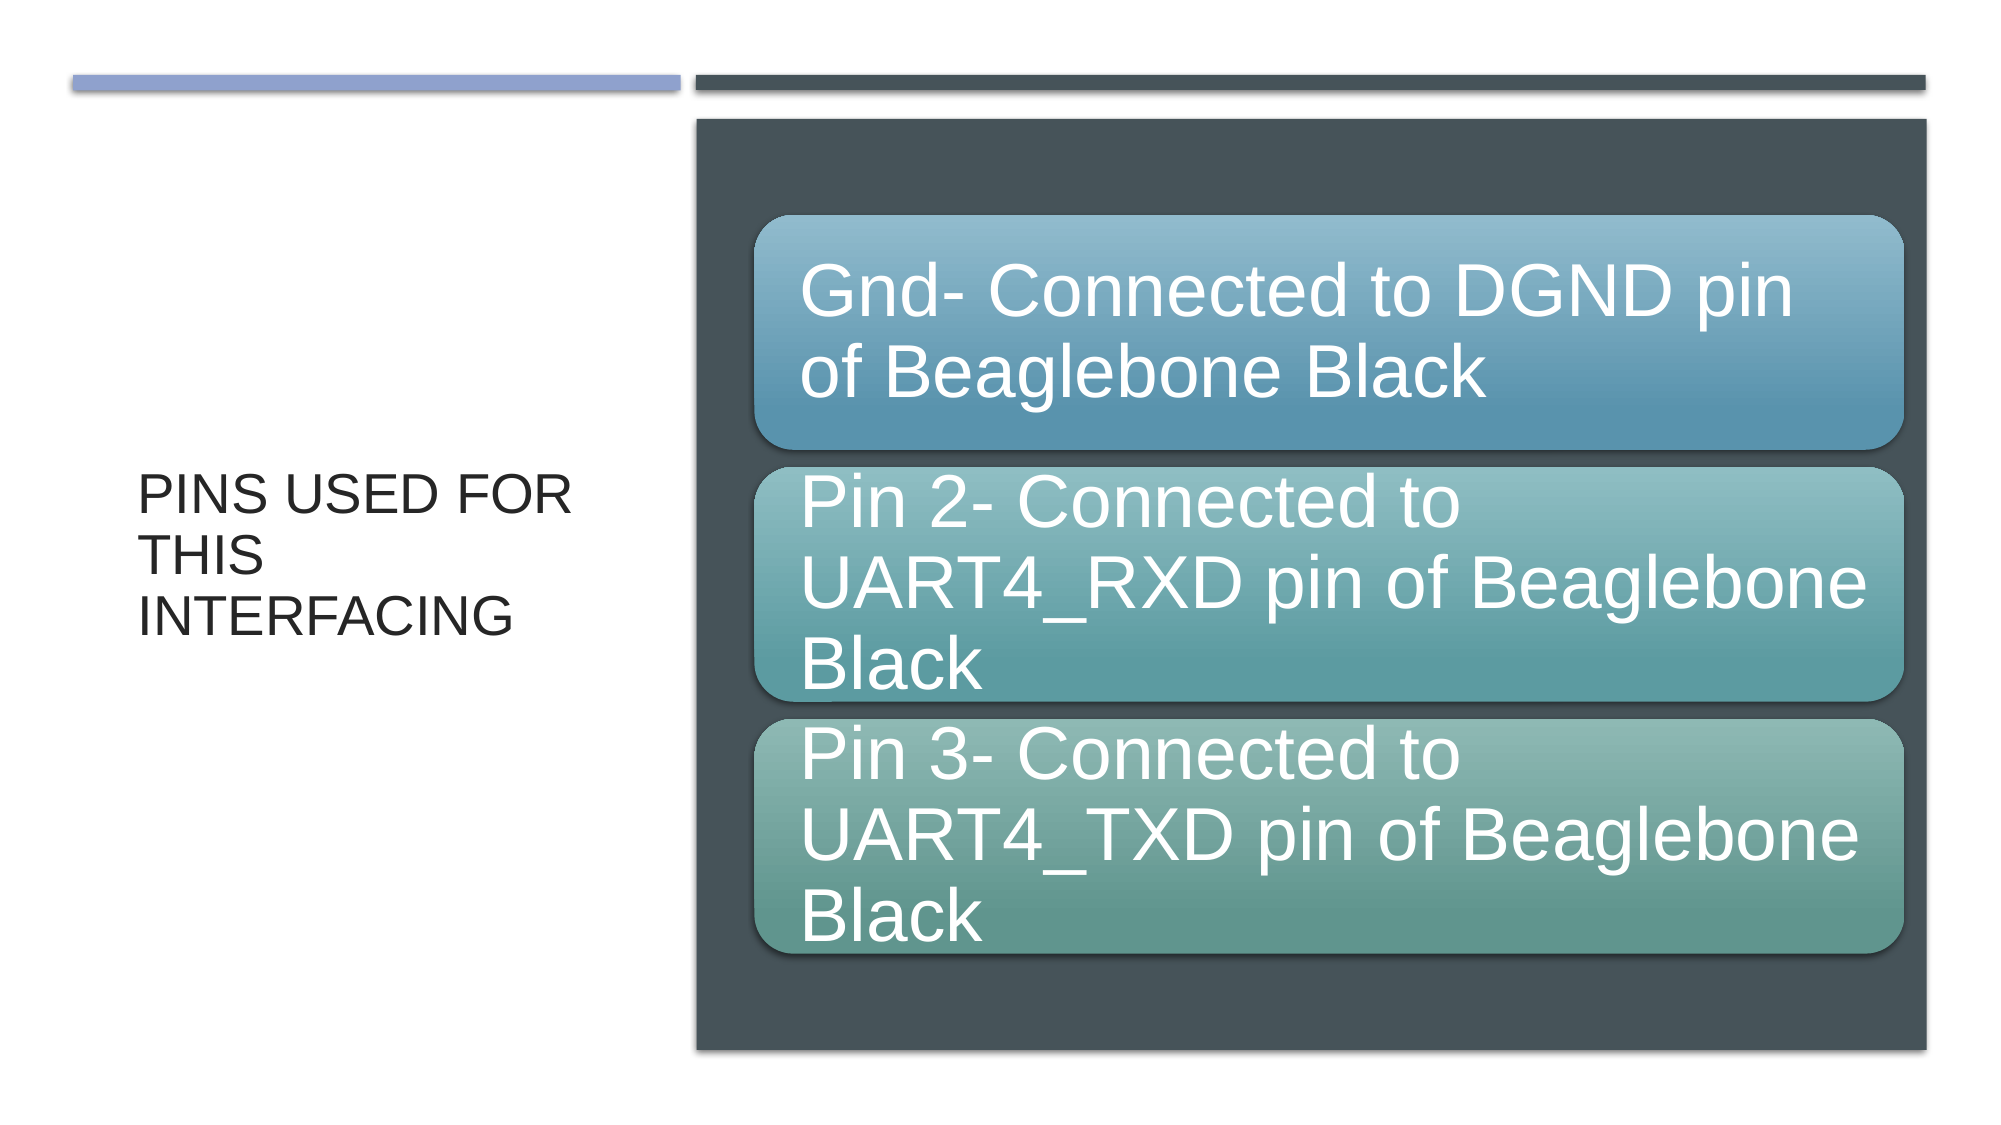

# Pins Used for this interfacing
Gnd- Connected to DGND pin of Beaglebone Black
Pin 2- Connected to UART4_RXD pin of Beaglebone Black
Pin 3- Connected to UART4_TXD pin of Beaglebone Black